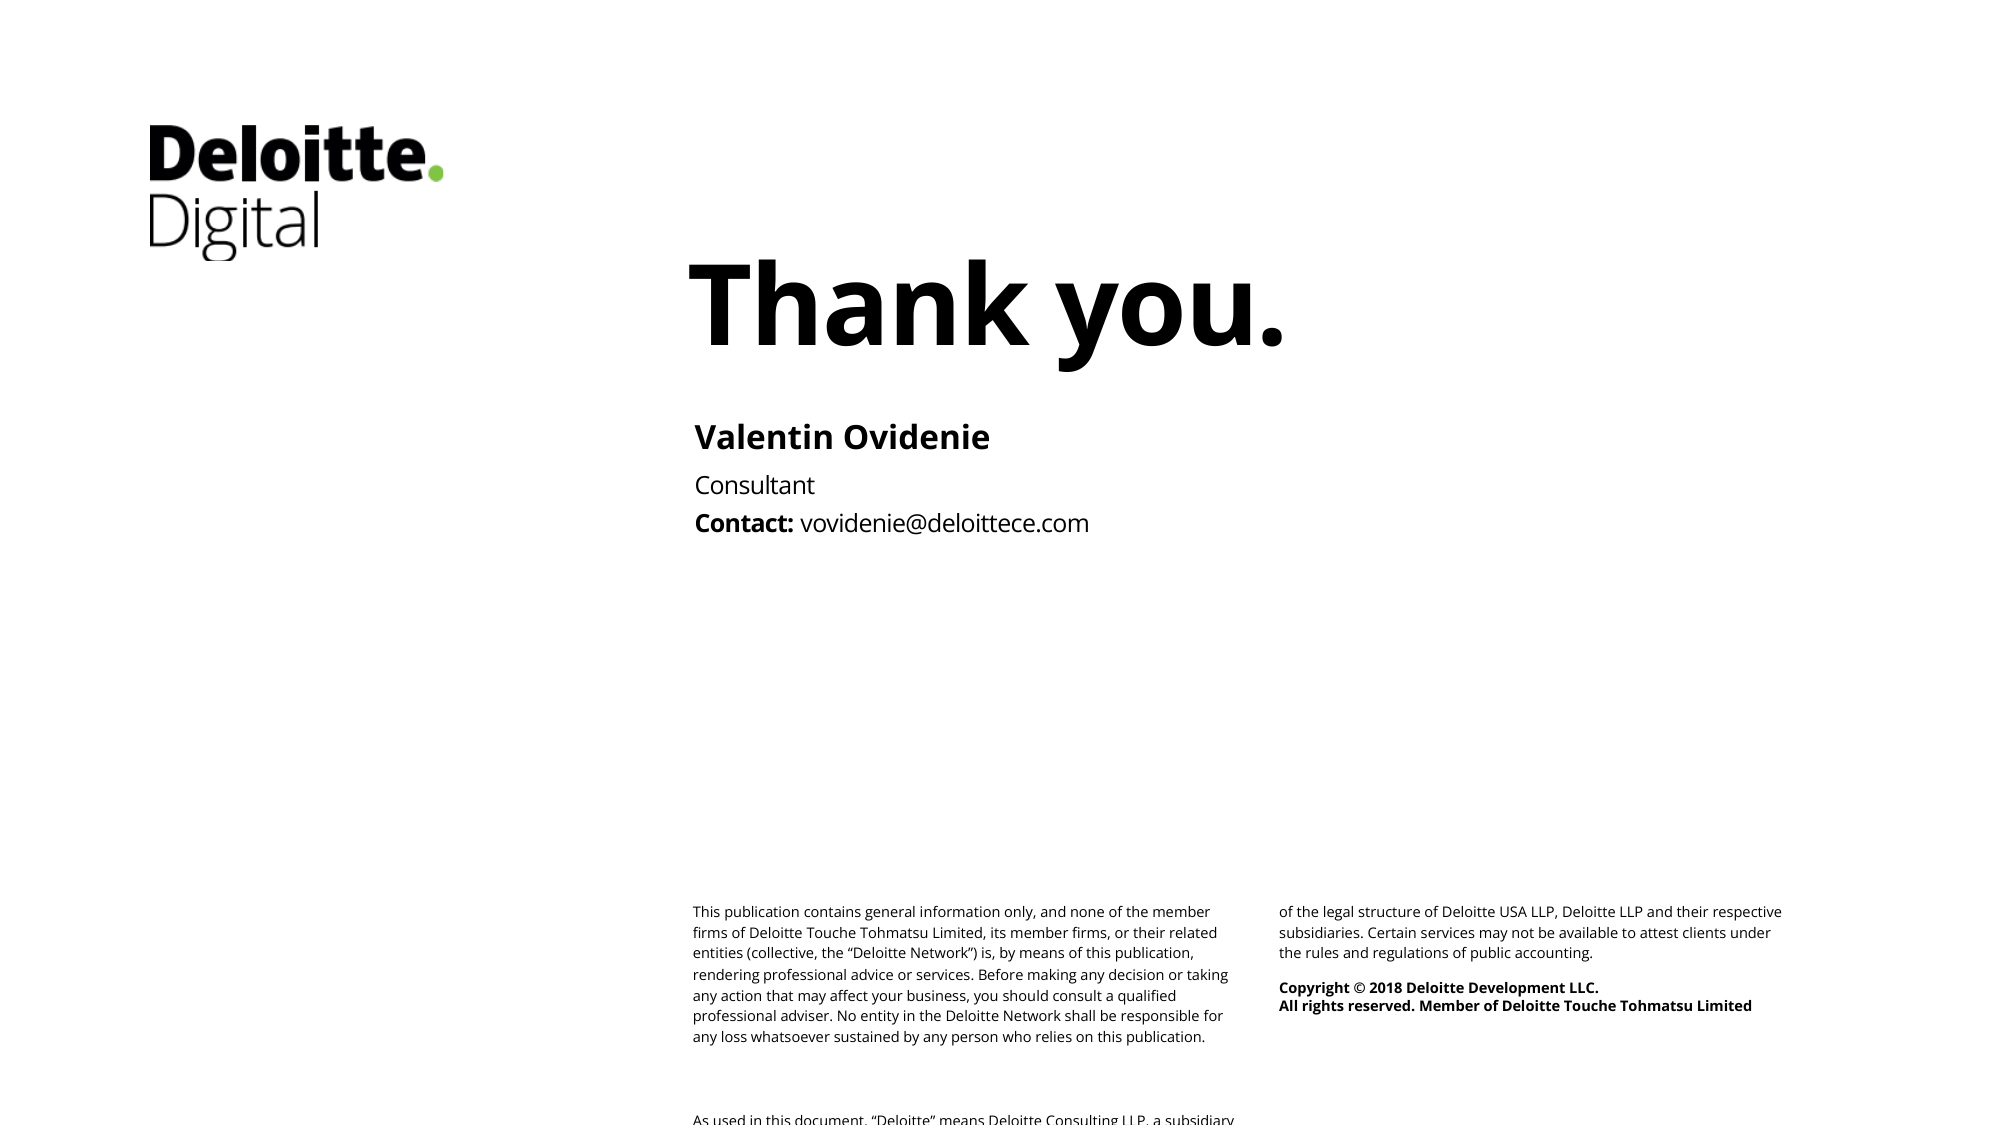

# Thank you.
Valentin Ovidenie
Consultant
Contact: vovidenie@deloittece.com